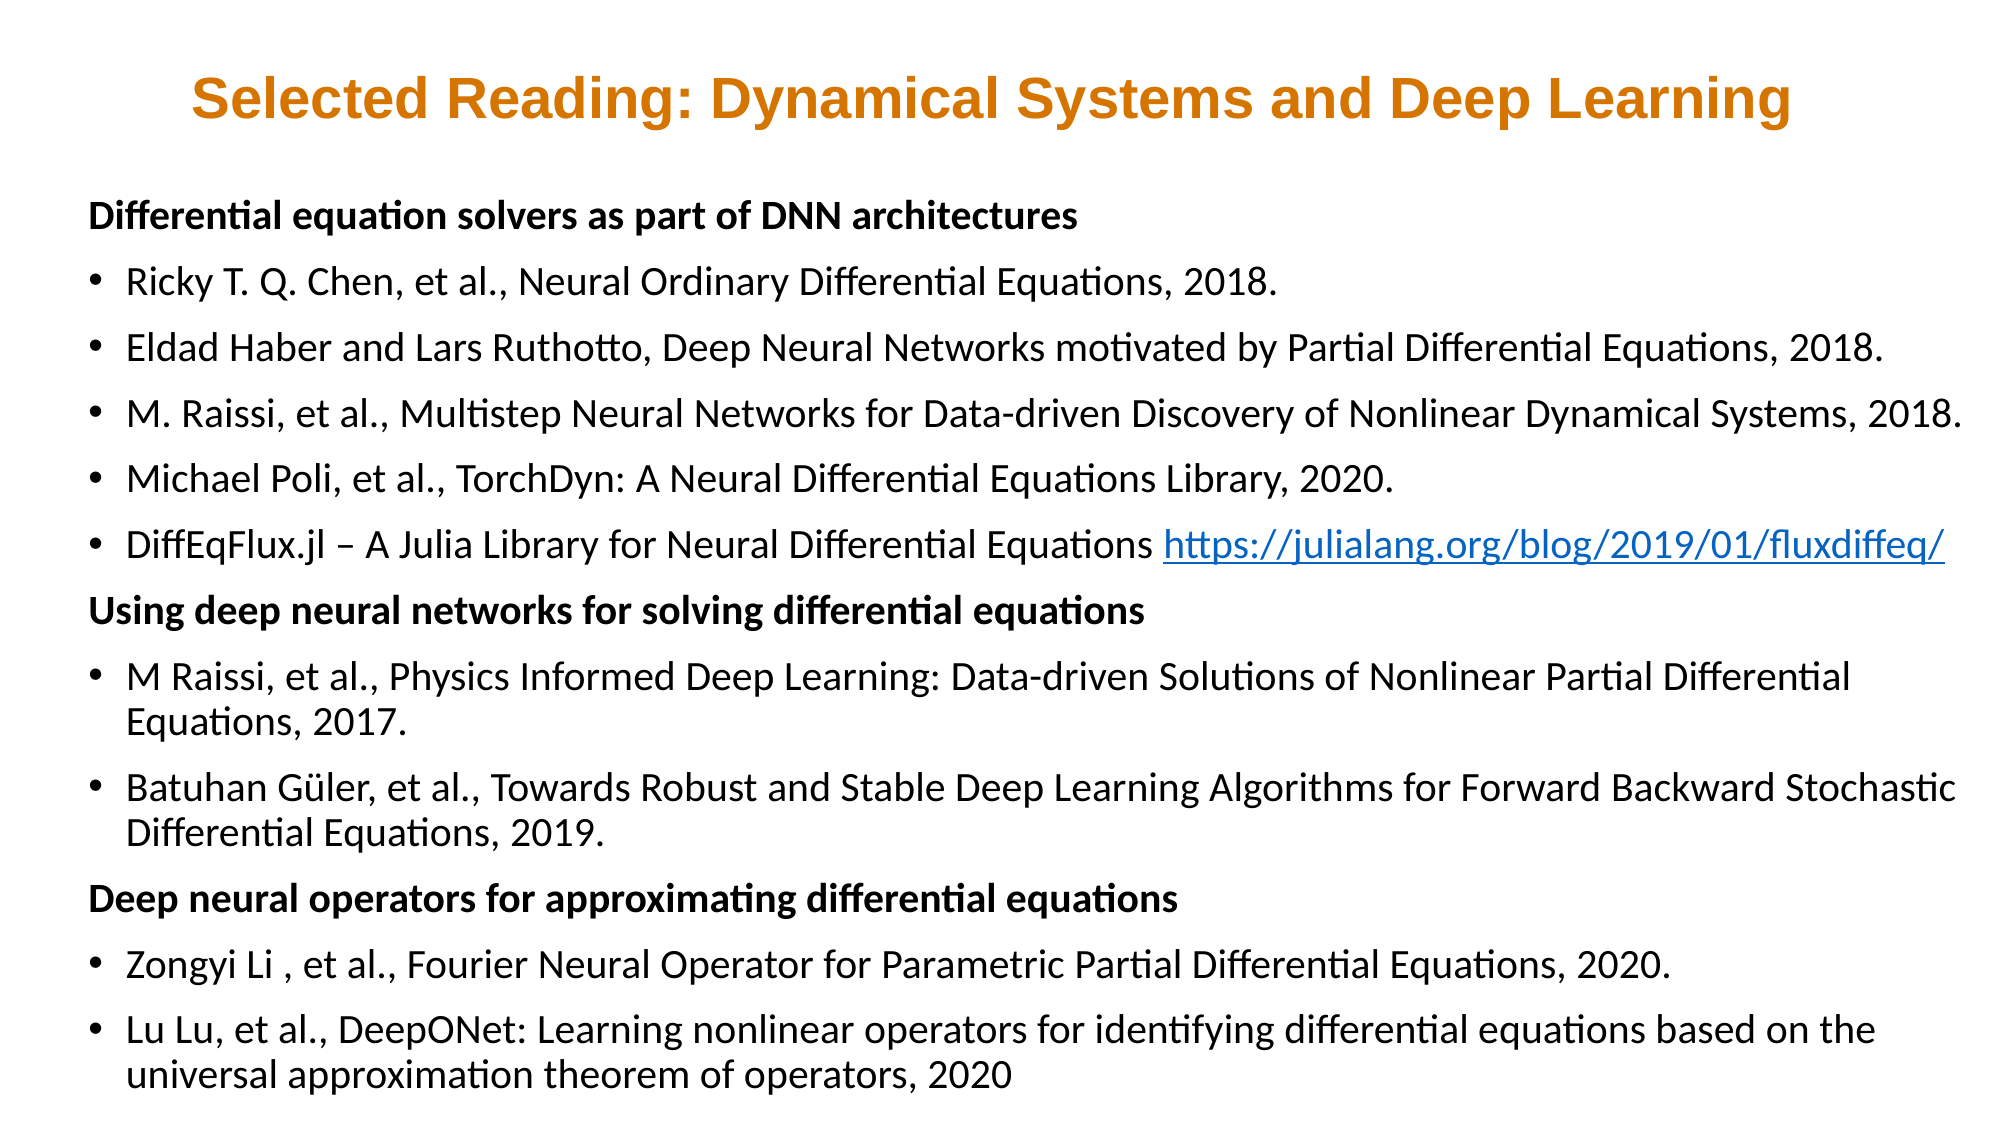

# Selected Reading: Dynamical Systems and Deep Learning
Differential equation solvers as part of DNN architectures
Ricky T. Q. Chen, et al., Neural Ordinary Differential Equations, 2018.
Eldad Haber and Lars Ruthotto, Deep Neural Networks motivated by Partial Differential Equations, 2018.
M. Raissi, et al., Multistep Neural Networks for Data-driven Discovery of Nonlinear Dynamical Systems, 2018.
Michael Poli, et al., TorchDyn: A Neural Differential Equations Library, 2020.
DiffEqFlux.jl – A Julia Library for Neural Differential Equations https://julialang.org/blog/2019/01/fluxdiffeq/
Using deep neural networks for solving differential equations
M Raissi, et al., Physics Informed Deep Learning: Data-driven Solutions of Nonlinear Partial Differential Equations, 2017.
Batuhan Güler, et al., Towards Robust and Stable Deep Learning Algorithms for Forward Backward Stochastic Differential Equations, 2019.
Deep neural operators for approximating differential equations
Zongyi Li , et al., Fourier Neural Operator for Parametric Partial Differential Equations, 2020.
Lu Lu, et al., DeepONet: Learning nonlinear operators for identifying differential equations based on the universal approximation theorem of operators, 2020